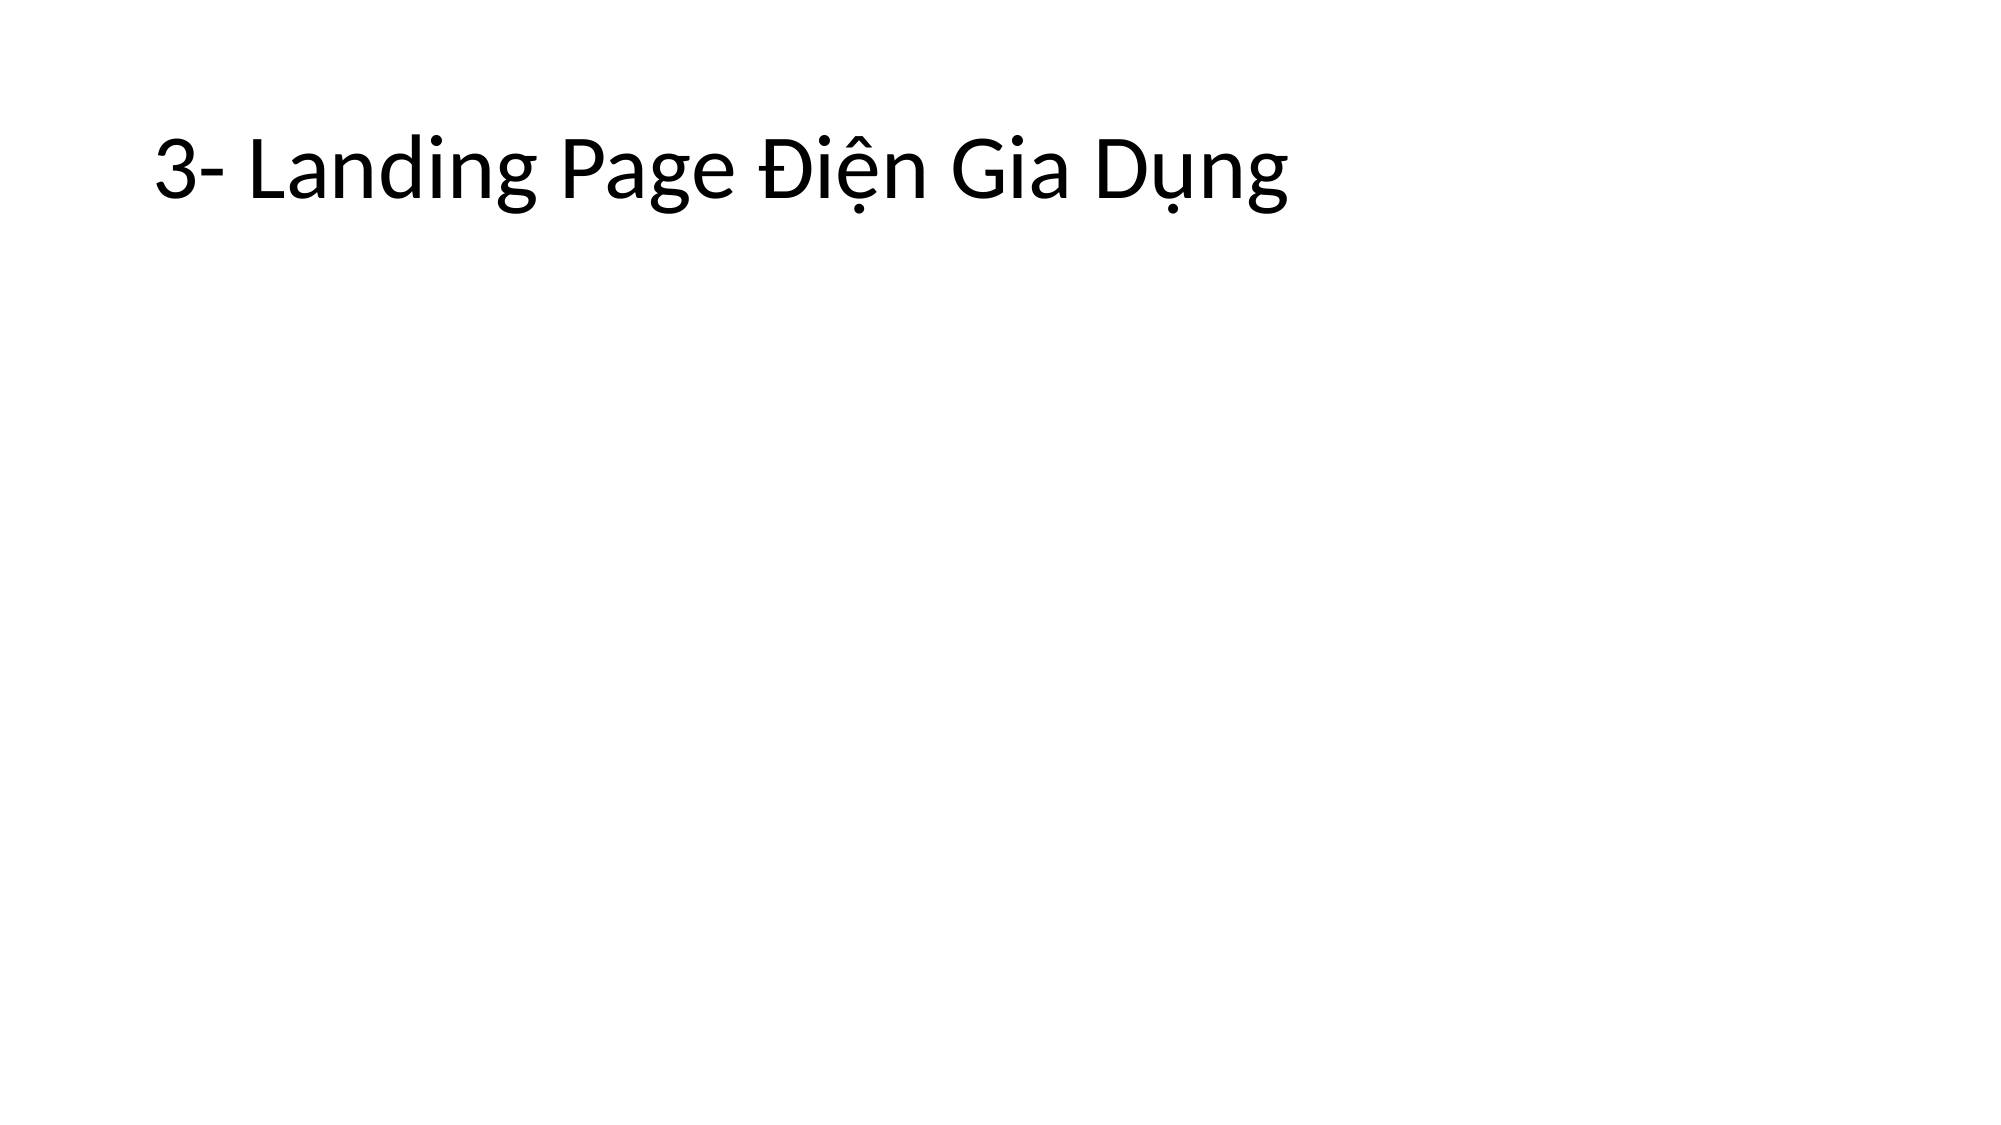

# 3- Landing Page Điện Gia Dụng